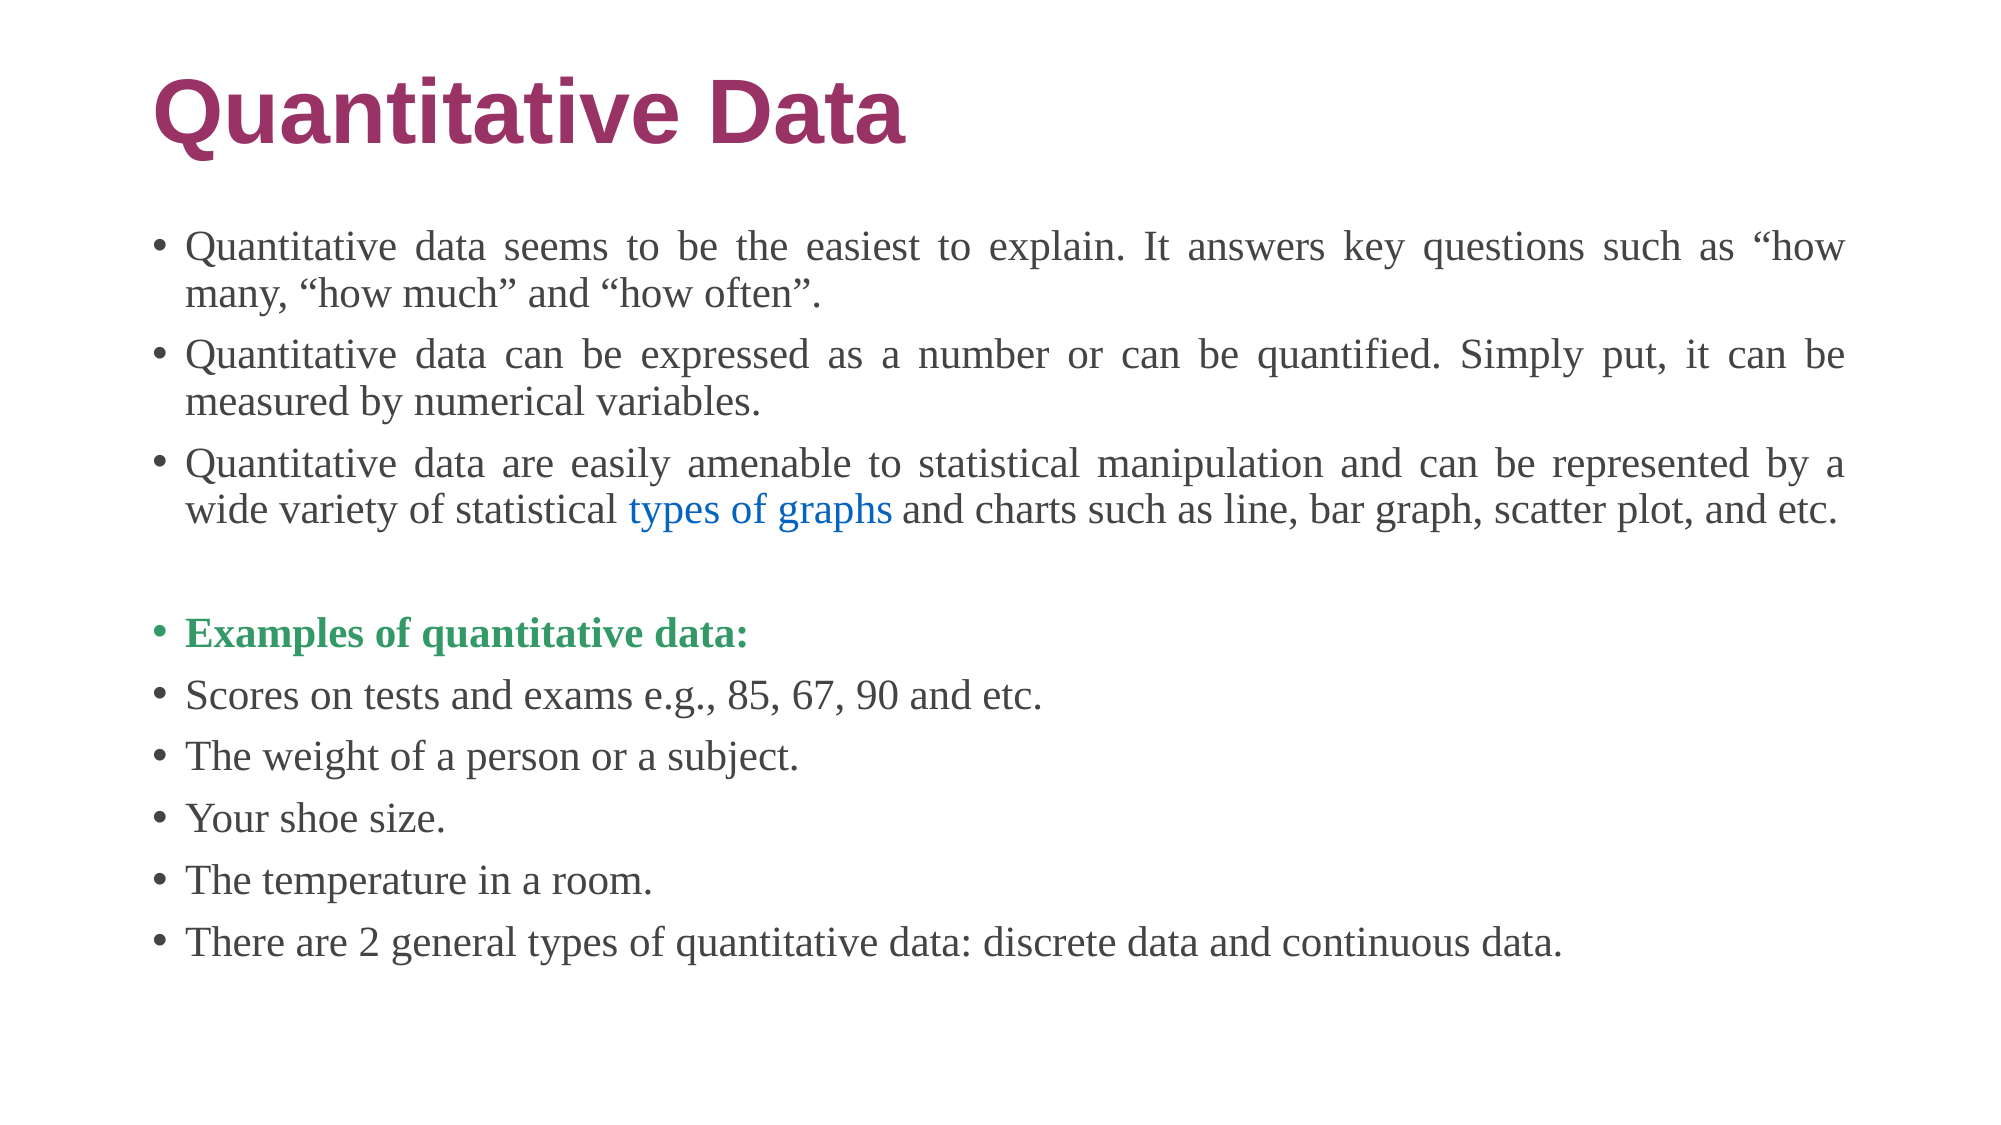

# Quantitative Data
Quantitative data seems to be the easiest to explain. It answers key questions such as “how many, “how much” and “how often”.
Quantitative data can be expressed as a number or can be quantified. Simply put, it can be measured by numerical variables.
Quantitative data are easily amenable to statistical manipulation and can be represented by a wide variety of statistical types of graphs and charts such as line, bar graph, scatter plot, and etc.

Examples of quantitative data:
Scores on tests and exams e.g., 85, 67, 90 and etc.
The weight of a person or a subject.
Your shoe size.
The temperature in a room.
There are 2 general types of quantitative data: discrete data and continuous data.